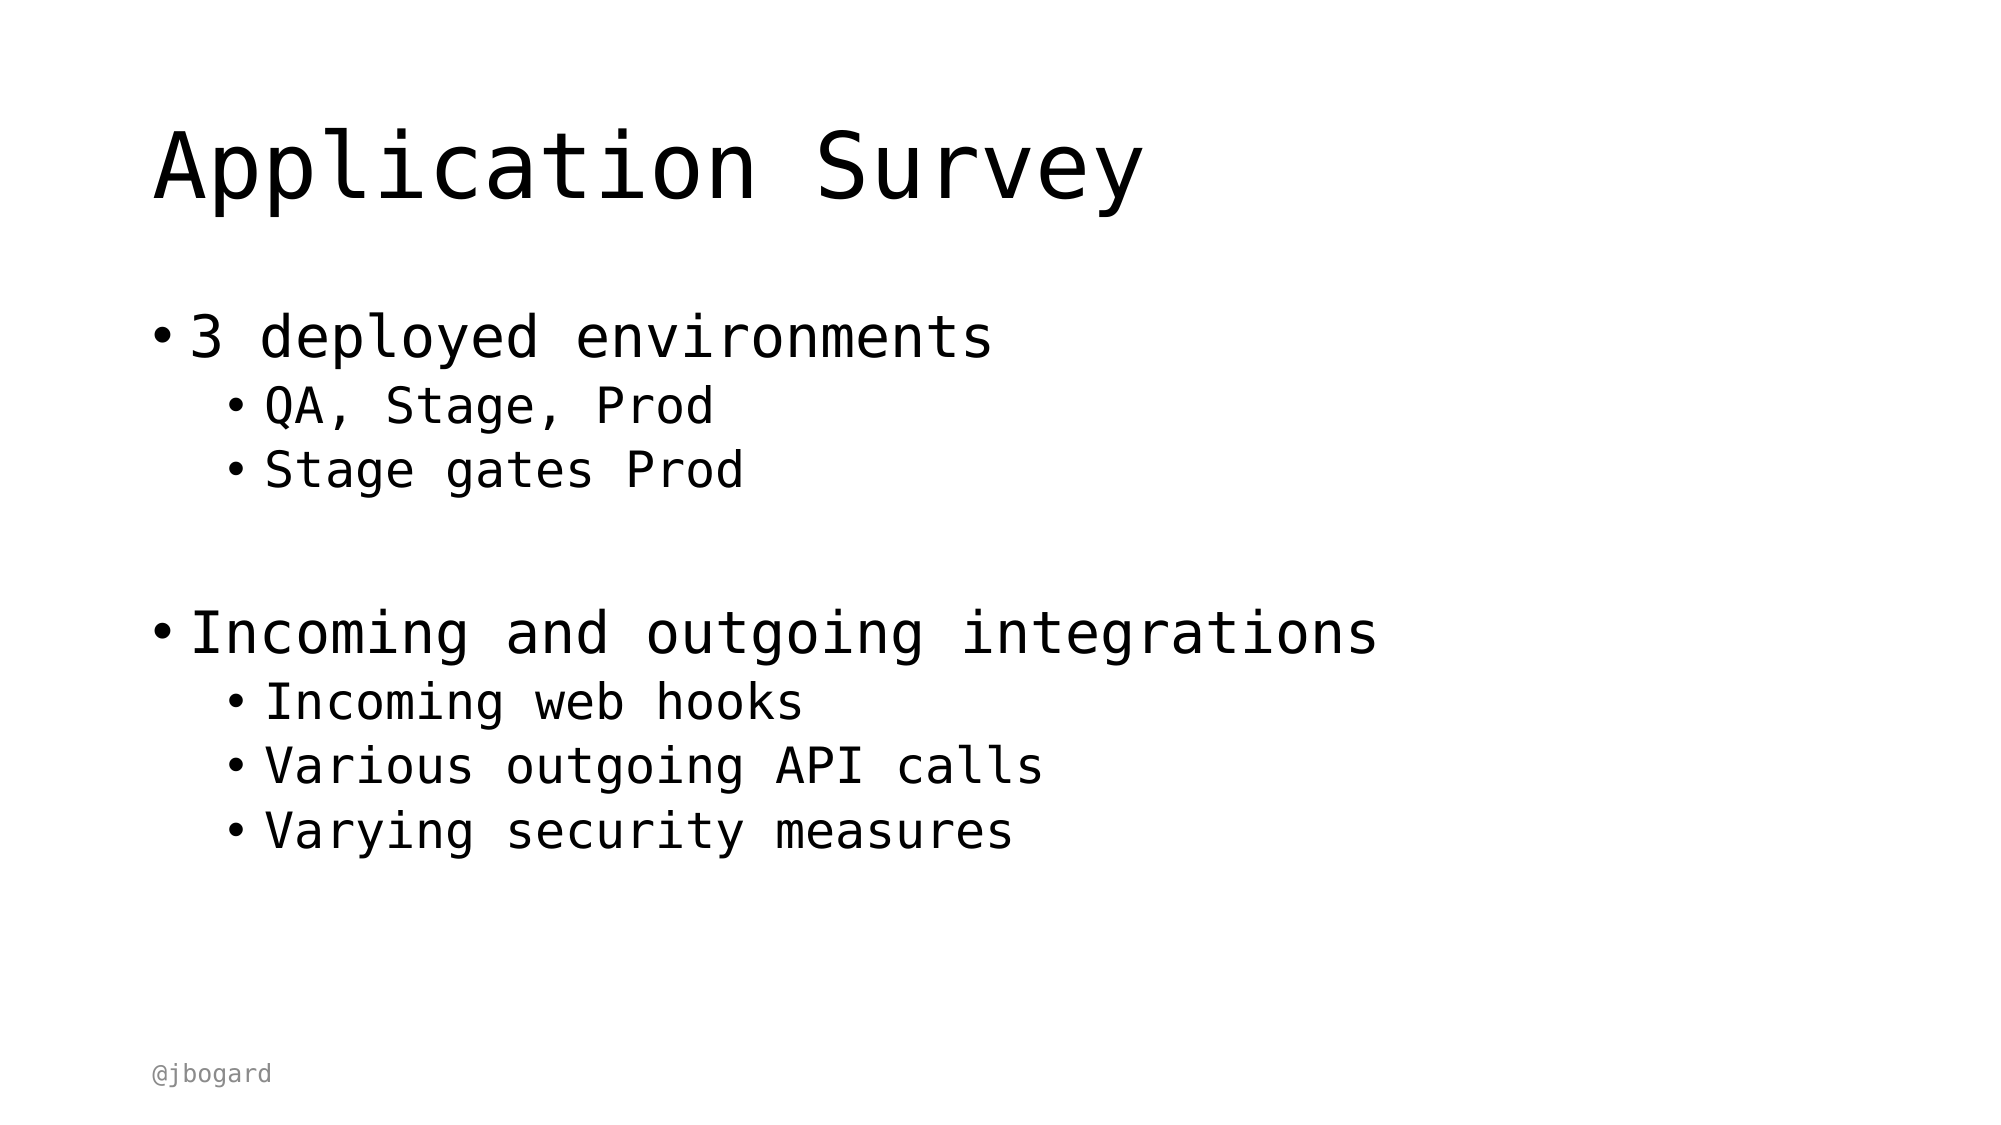

# Application Survey
3 deployed environments
QA, Stage, Prod
Stage gates Prod

Incoming and outgoing integrations
Incoming web hooks
Various outgoing API calls
Varying security measures

@jbogard